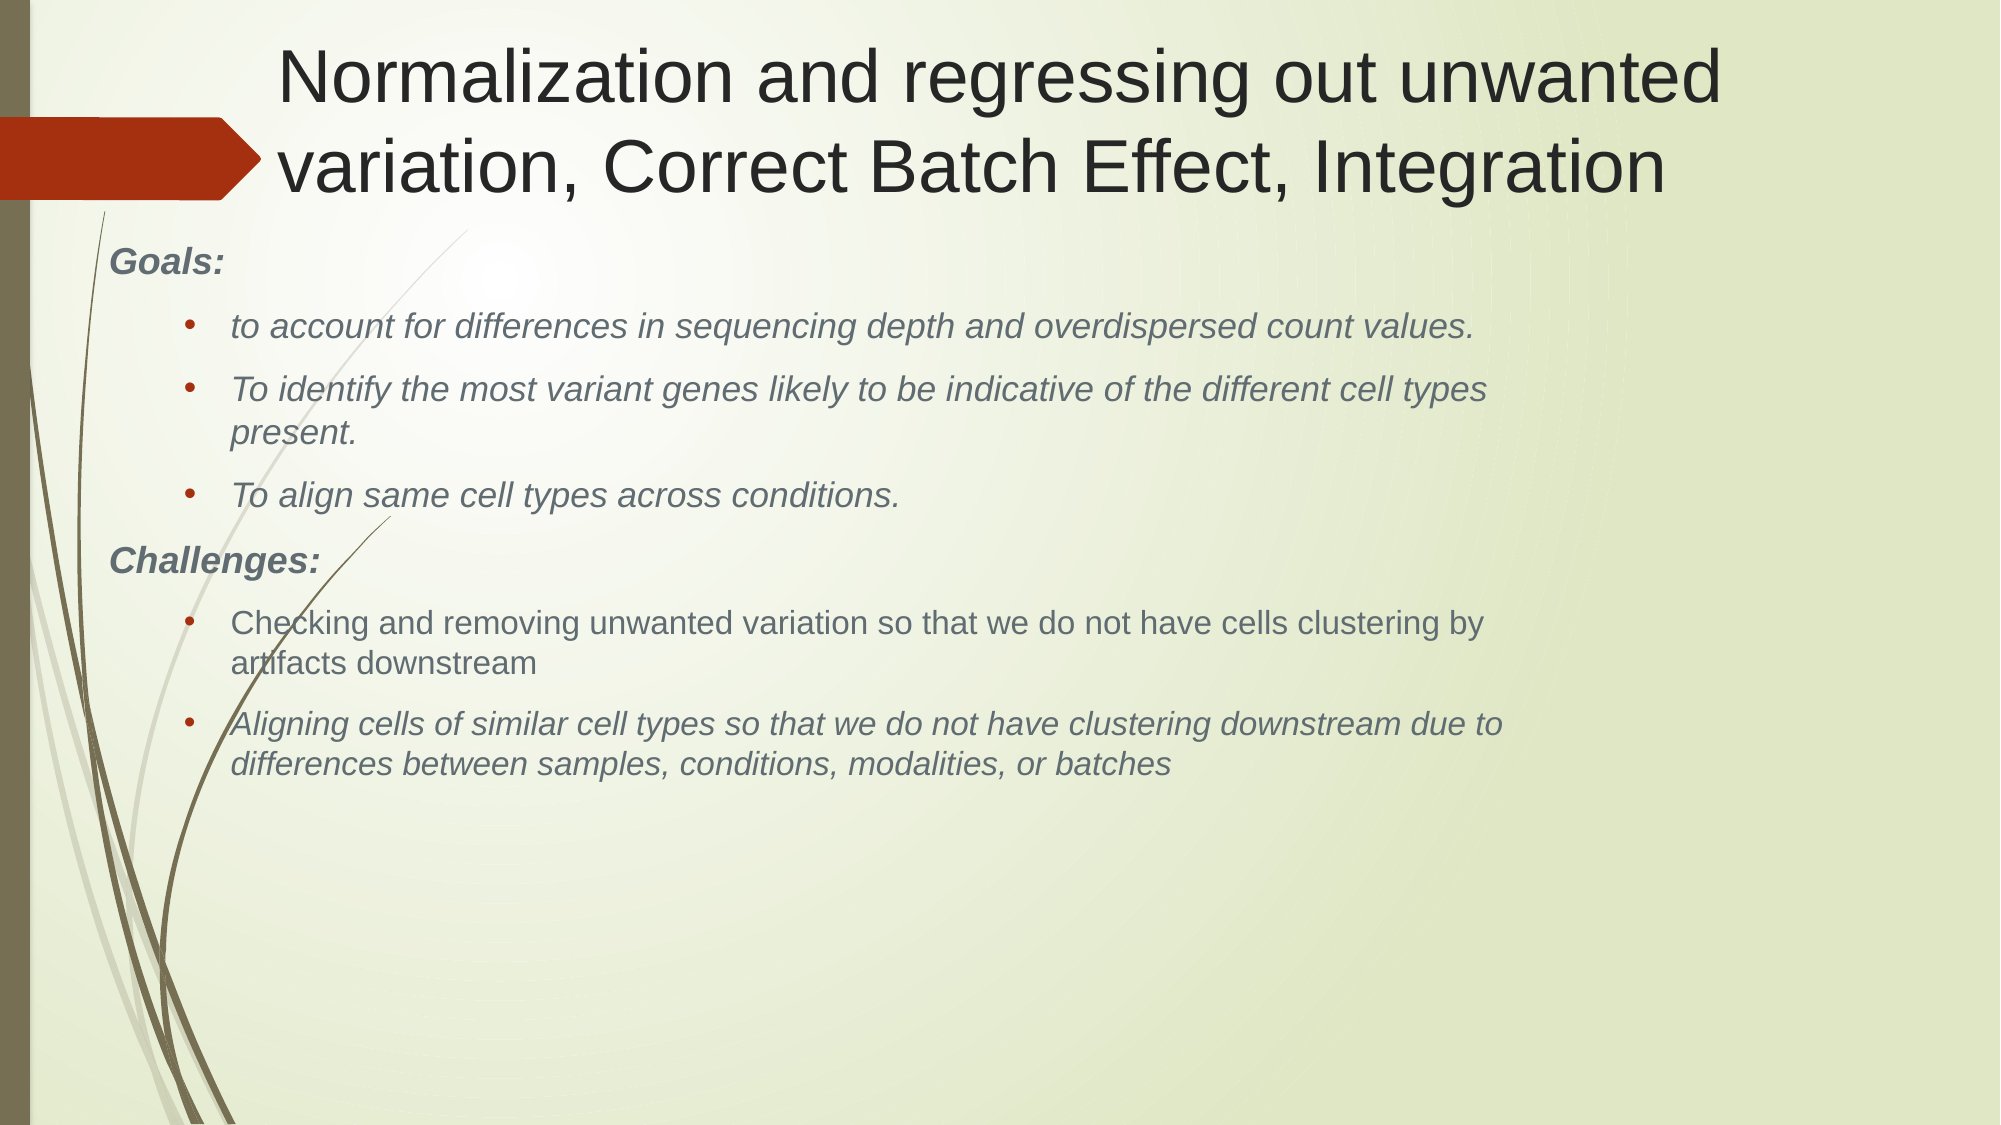

# Normalization and regressing out unwanted variation, Correct Batch Effect, Integration
Goals:
to account for differences in sequencing depth and overdispersed count values.
To identify the most variant genes likely to be indicative of the different cell types present.
To align same cell types across conditions.
Challenges:
Checking and removing unwanted variation so that we do not have cells clustering by artifacts downstream
Aligning cells of similar cell types so that we do not have clustering downstream due to differences between samples, conditions, modalities, or batches